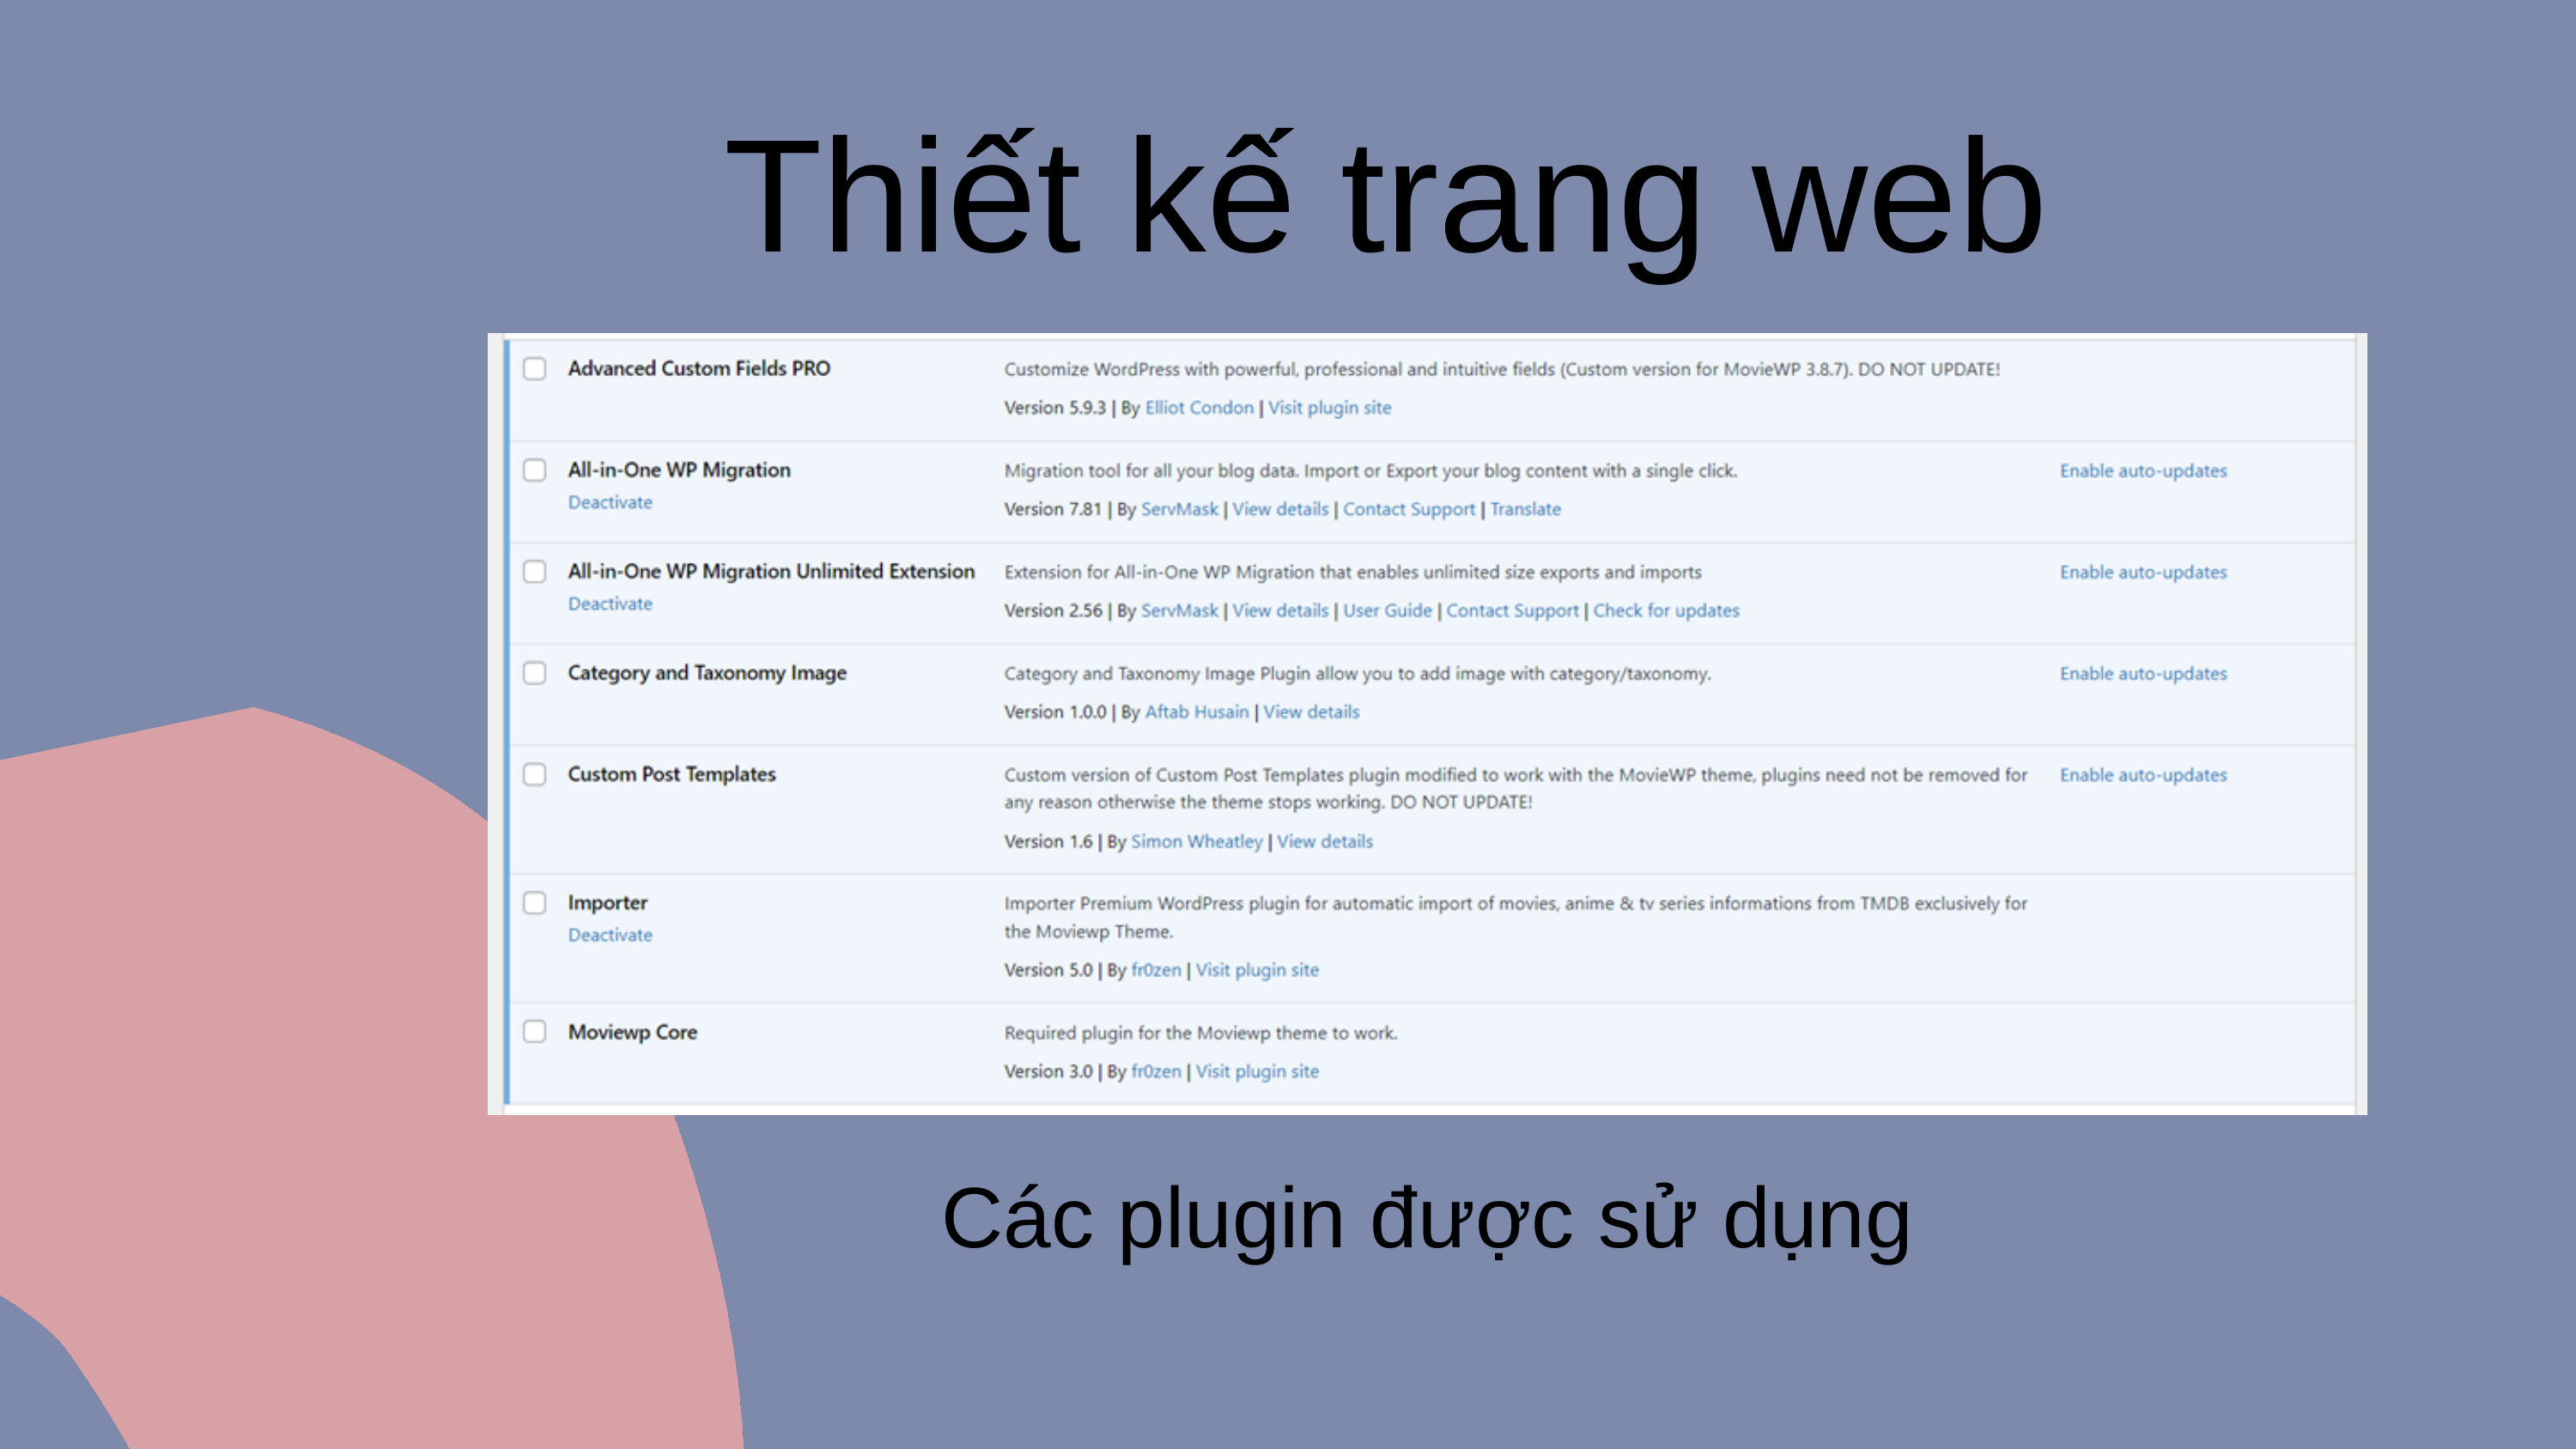

Thiết kế trang web

Các plugin được sử dụng